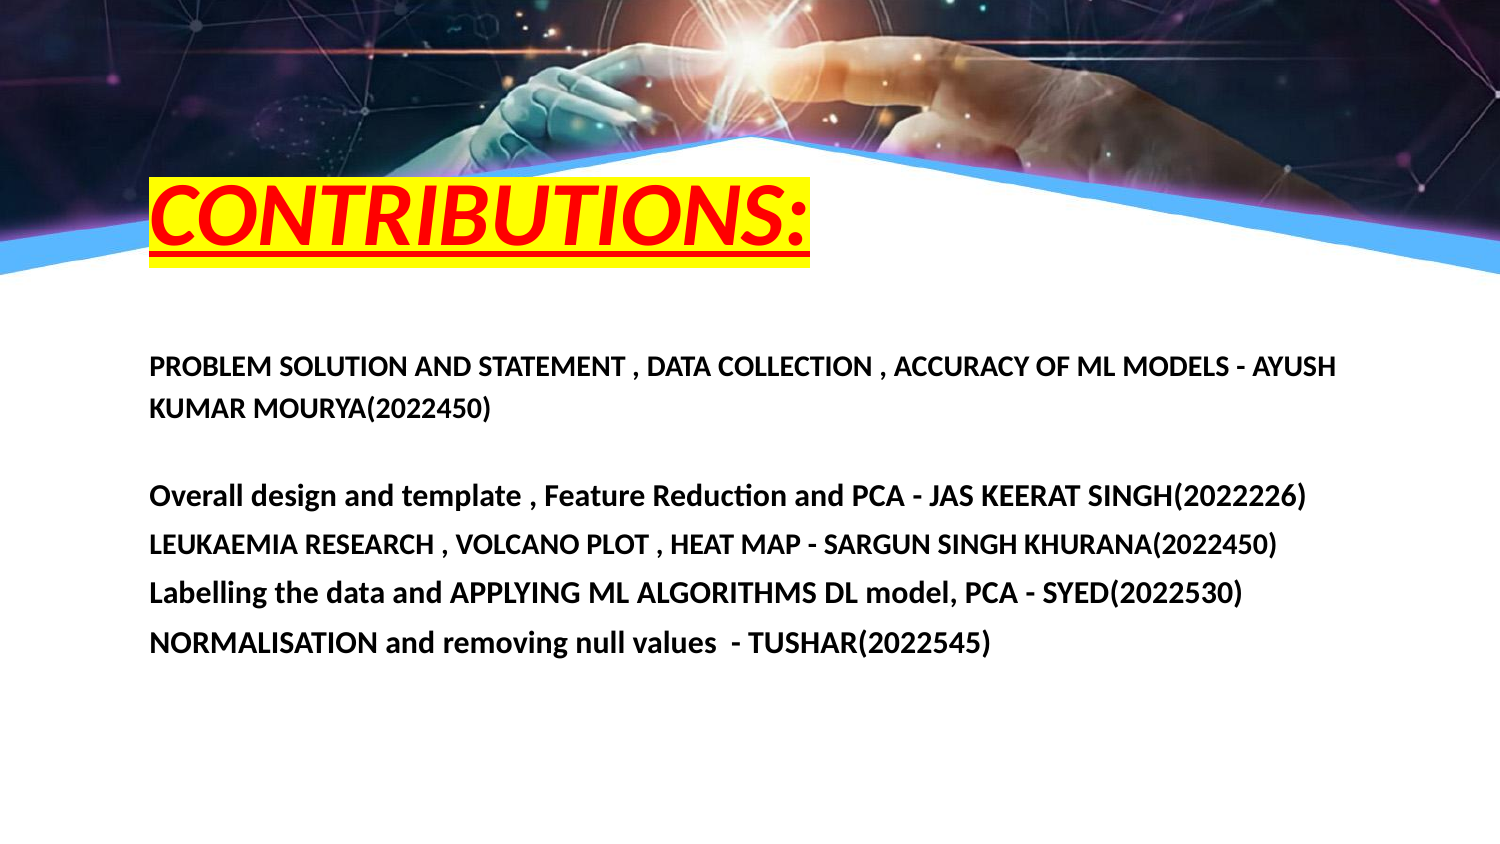

CONTRIBUTIONS:
PROBLEM SOLUTION AND STATEMENT , DATA COLLECTION , ACCURACY OF ML MODELS - AYUSH KUMAR MOURYA(2022450)

Overall design and template , Feature Reduction and PCA - JAS KEERAT SINGH(2022226)
LEUKAEMIA RESEARCH , VOLCANO PLOT , HEAT MAP - SARGUN SINGH KHURANA(2022450)
Labelling the data and APPLYING ML ALGORITHMS DL model, PCA - SYED(2022530)
NORMALISATION and removing null values  - TUSHAR(2022545)